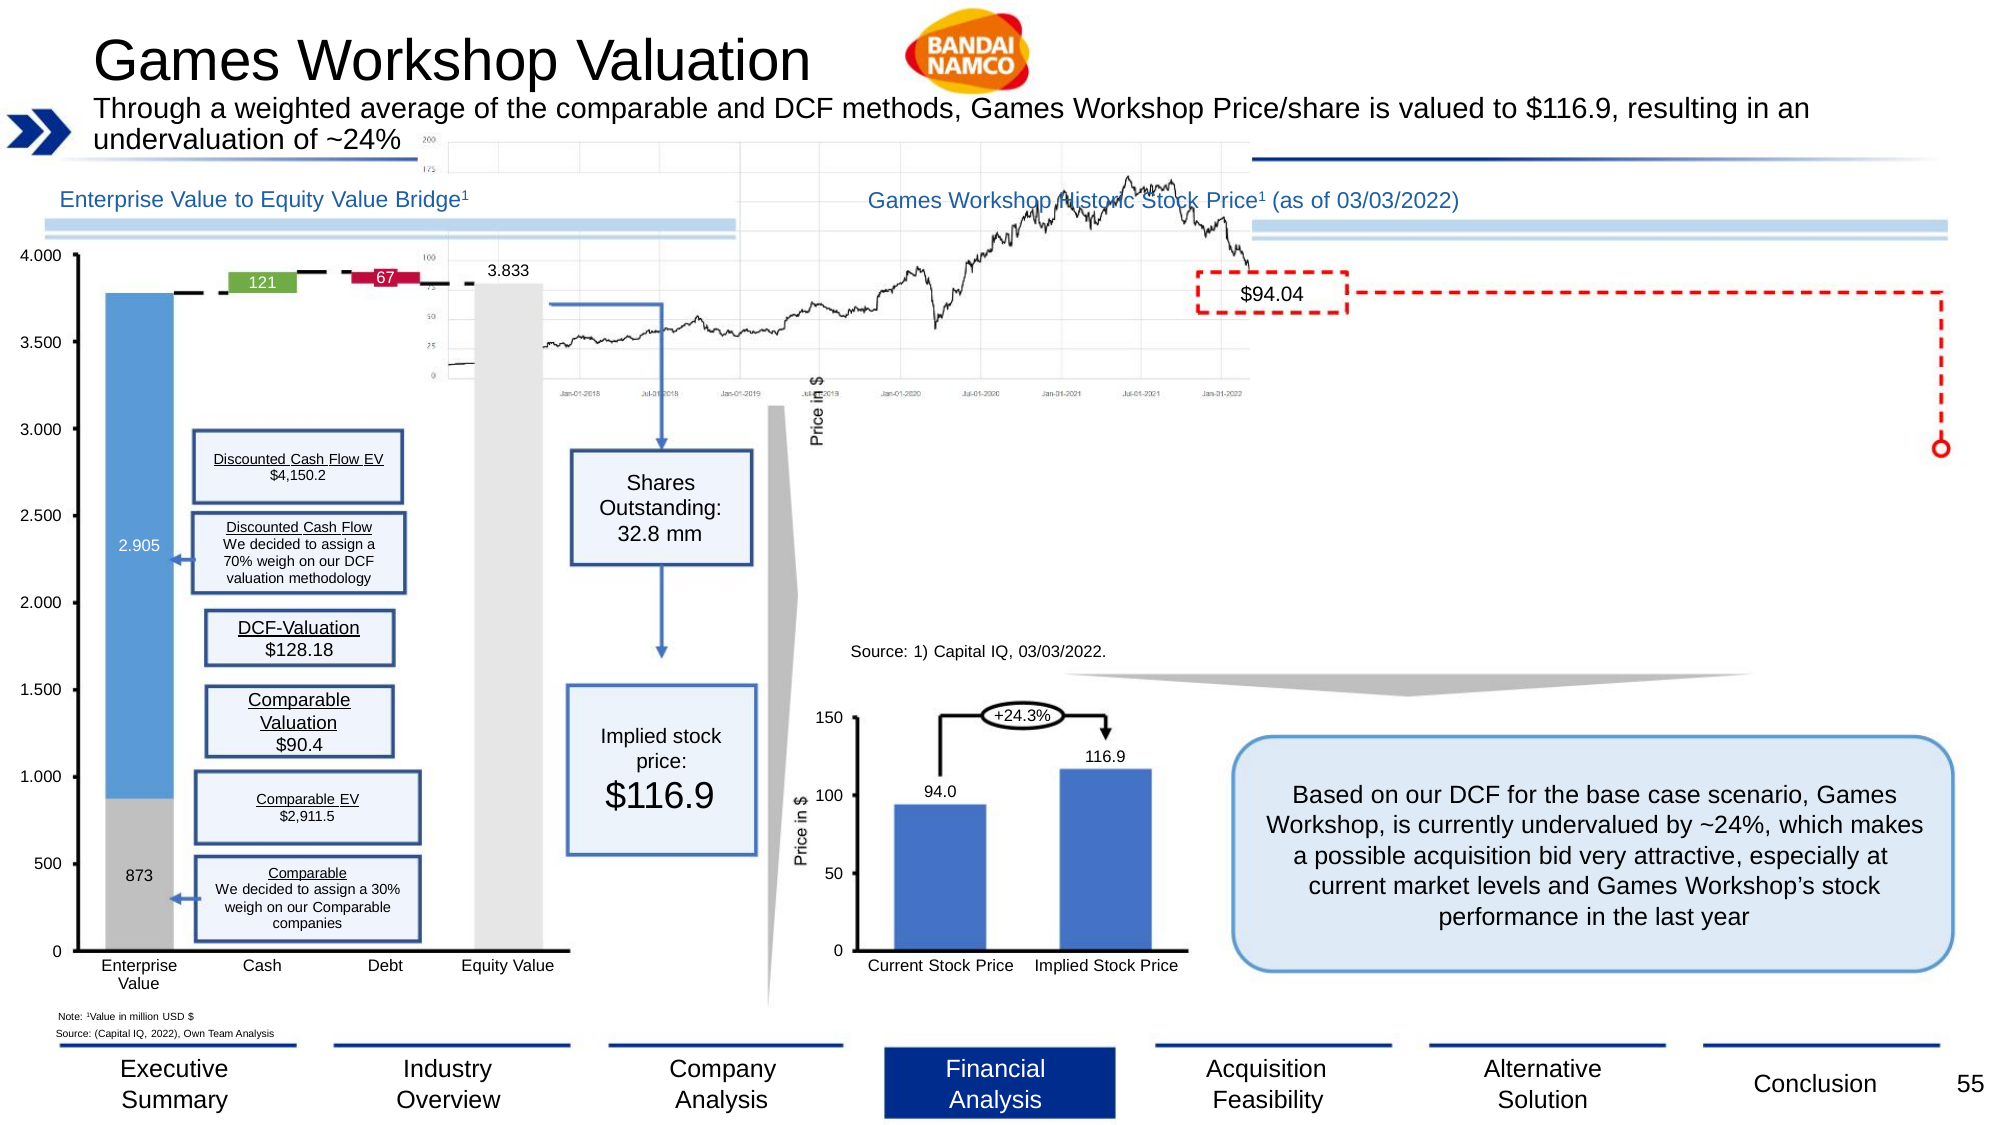

Games Workshop Valuation
Through a weighted average of the comparable and DCF methods, Games Workshop Price/share is valued to $116.9, resulting in an
undervaluation of ~24%
Enterprise Value to Equity Value Bridge1
Games Workshop Historic Stock Price1 (as of 03/03/2022)
4.000
3.833
67
121
$94.04
3.500
3.000
2.500
2.000
1.500
1.000
500
Discounted Cash Flow EV
$4,150.2
Shares
Outstanding:
32.8 mm
Discounted Cash Flow
We decided to assign a
70% weigh on our DCF
valuation methodology
2.905
DCF-Valuation
$128.18
Source: 1) Capital IQ, 03/03/2022.
Comparable
Valuation
$90.4
+24.3%
150
100
50
Implied stock
price:
$116.9
116.9
Based on our DCF for the base case scenario, Games
94.0
Comparable EV
$2,911.5
Workshop, is currently undervalued by ~24%, which makes
a possible acquisition bid very attractive, especially at
current market levels and Games Workshop’s stock
performance in the last year
Comparable
We decided to assign a 30%
weigh on our Comparable
companies
873
0
0
Enterprise
Value
Cash
Debt
Equity Value
Current Stock Price Implied Stock Price
Note: 1Value in million USD $
Source: (Capital IQ, 2022), Own Team Analysis
Executive
Summary
Industry
Overview
Company
Analysis
Financial
Analysis
Acquisition
Feasibility
Alternative
Solution
Conclusion
55